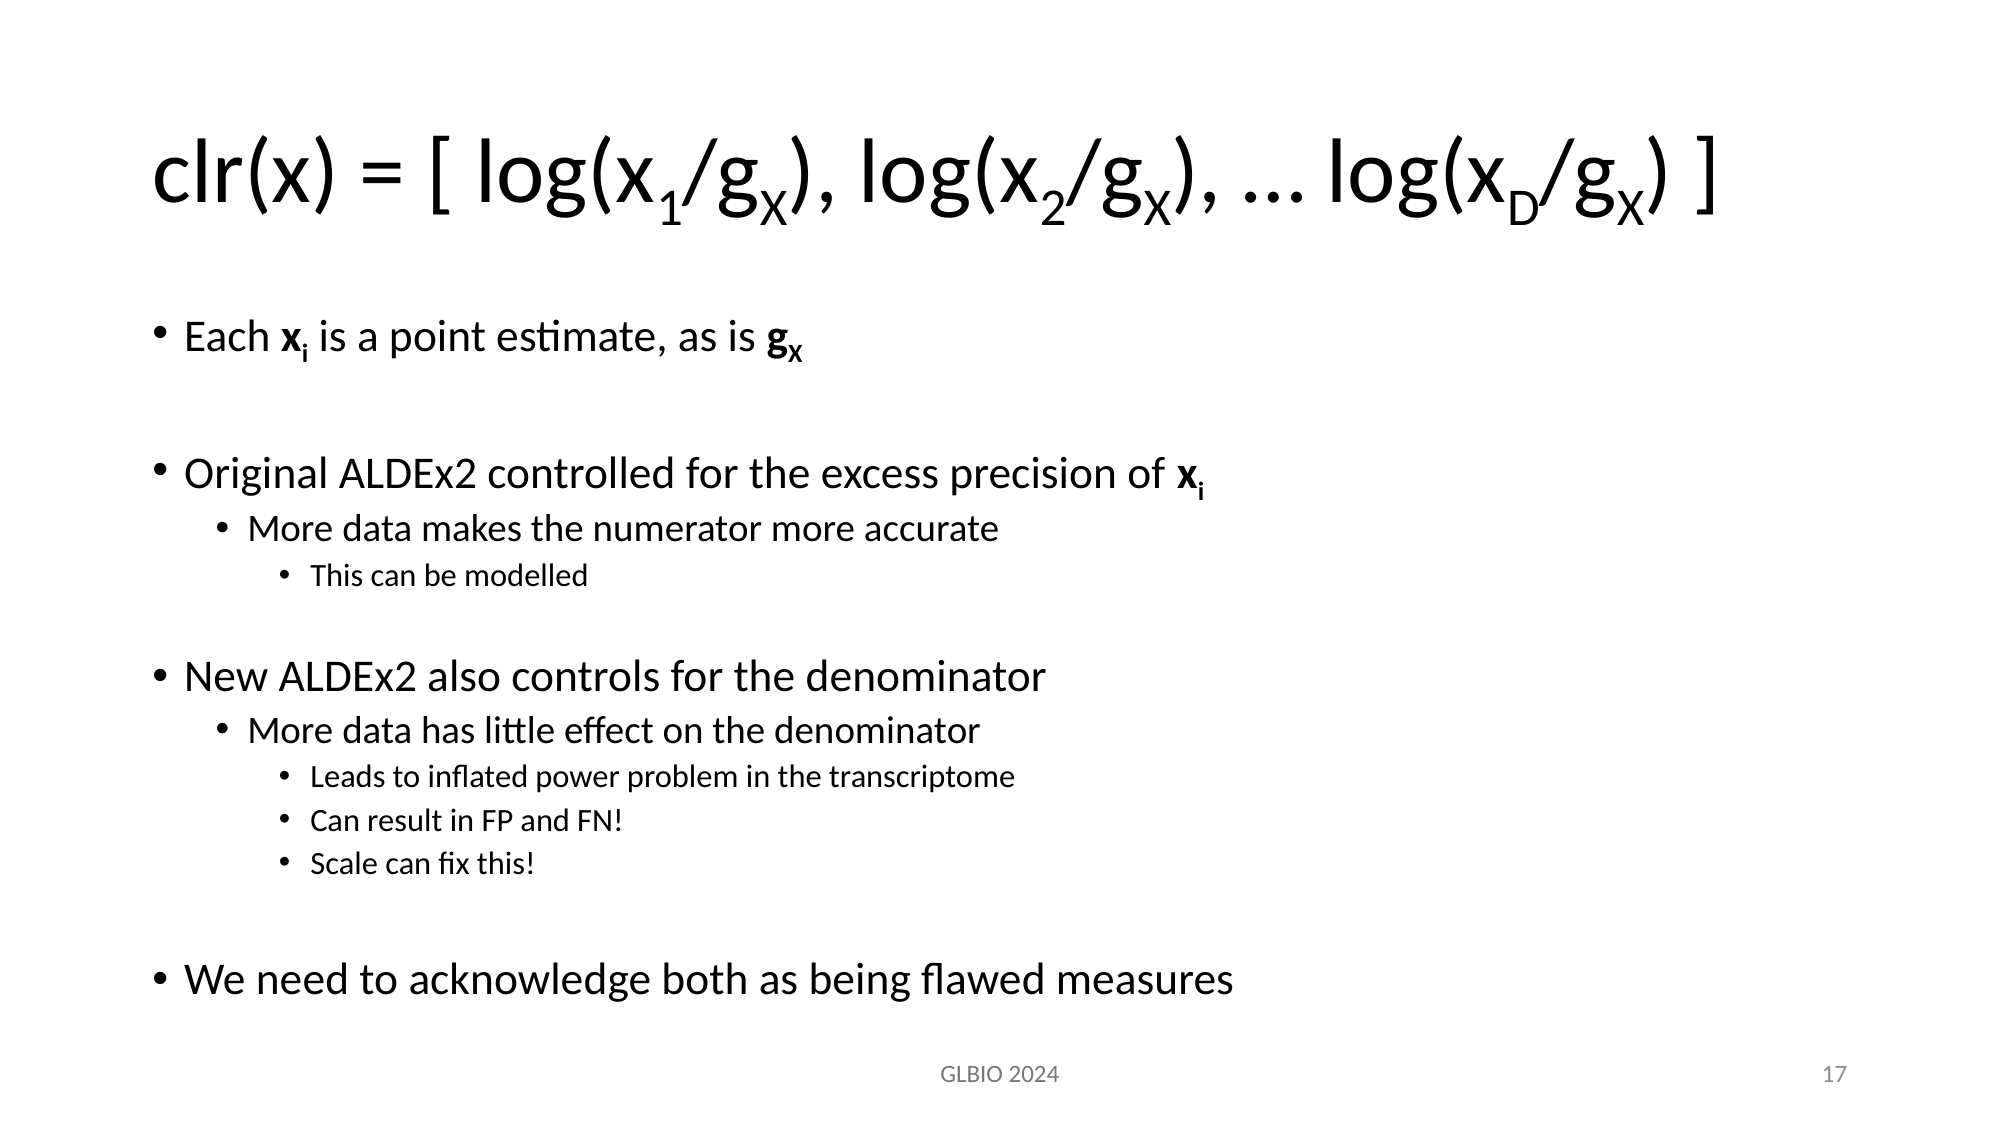

# clr(x) = [ log(x1/gX), log(x2/gX), … log(xD/gX) ]
Each xi is a point estimate, as is gX

Original ALDEx2 controlled for the excess precision of xi
More data makes the numerator more accurate
This can be modelled

New ALDEx2 also controls for the denominator
More data has little effect on the denominator
Leads to inflated power problem in the transcriptome
Can result in FP and FN!
Scale can fix this!

We need to acknowledge both as being flawed measures
GLBIO 2024
17